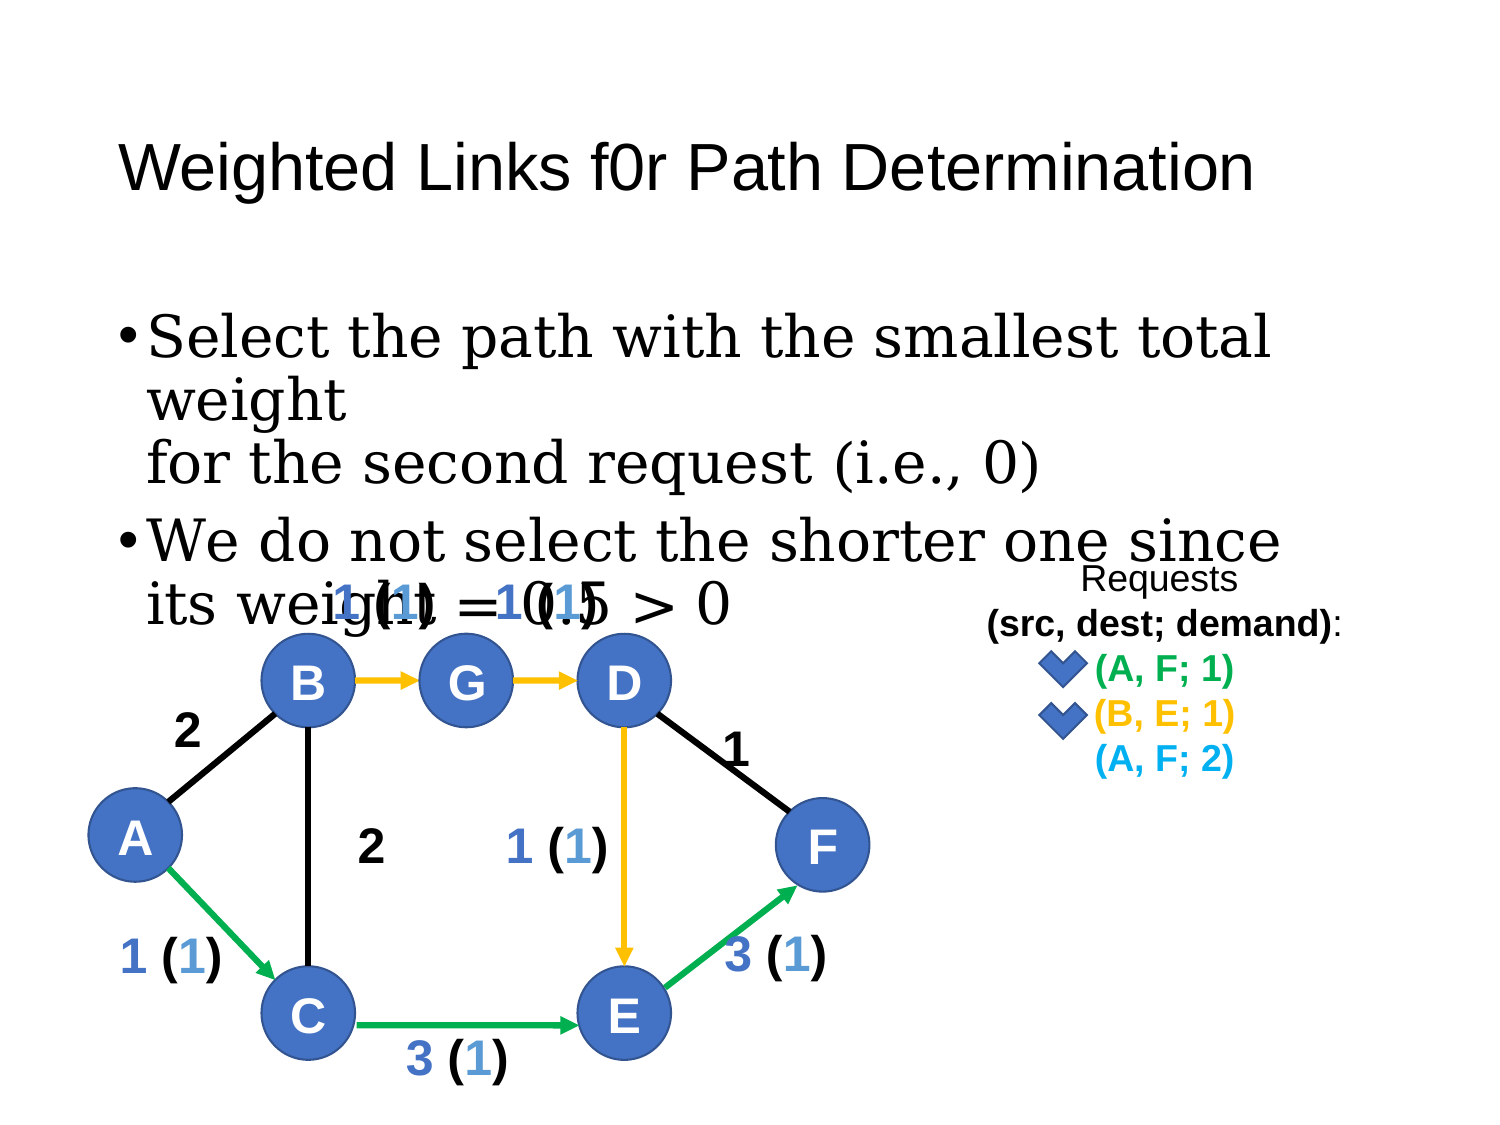

# Weighted Links f0r Path Determination
Select the path with the smallest total weight
for the second request (i.e., 0)
We do not select the shorter one since
its weight = 0.5 > 0

Requests
(src, dest; demand):
(A, F; 1)
(B, E; 1)
(A, F; 2)

1 (1)

1 (1)

D
B
2
1
A
F
2
3 (1)
1 (1)
C
E
3 (1)
G
1 (1)